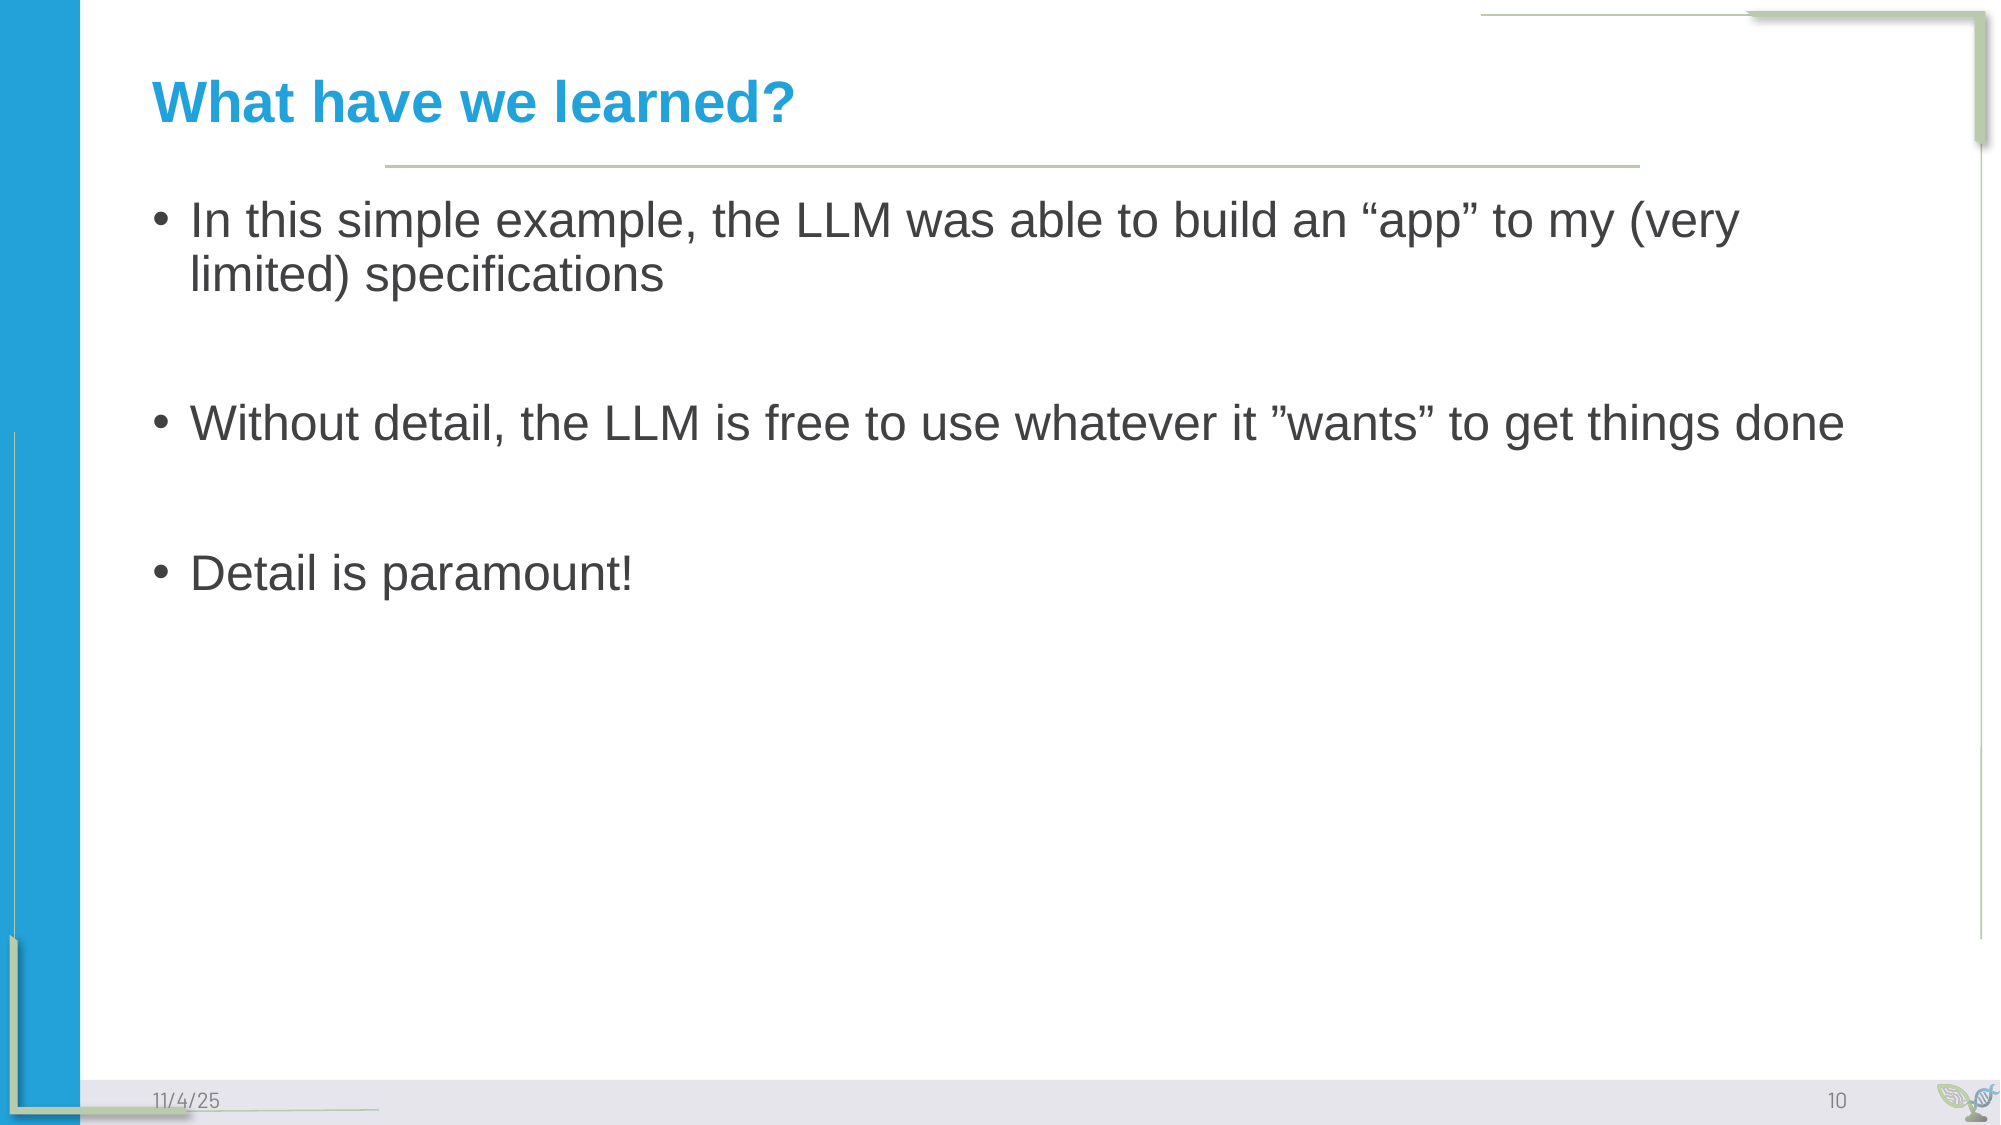

# What have we learned?
In this simple example, the LLM was able to build an “app” to my (very limited) specifications

Without detail, the LLM is free to use whatever it ”wants” to get things done

Detail is paramount!
11/4/25
10